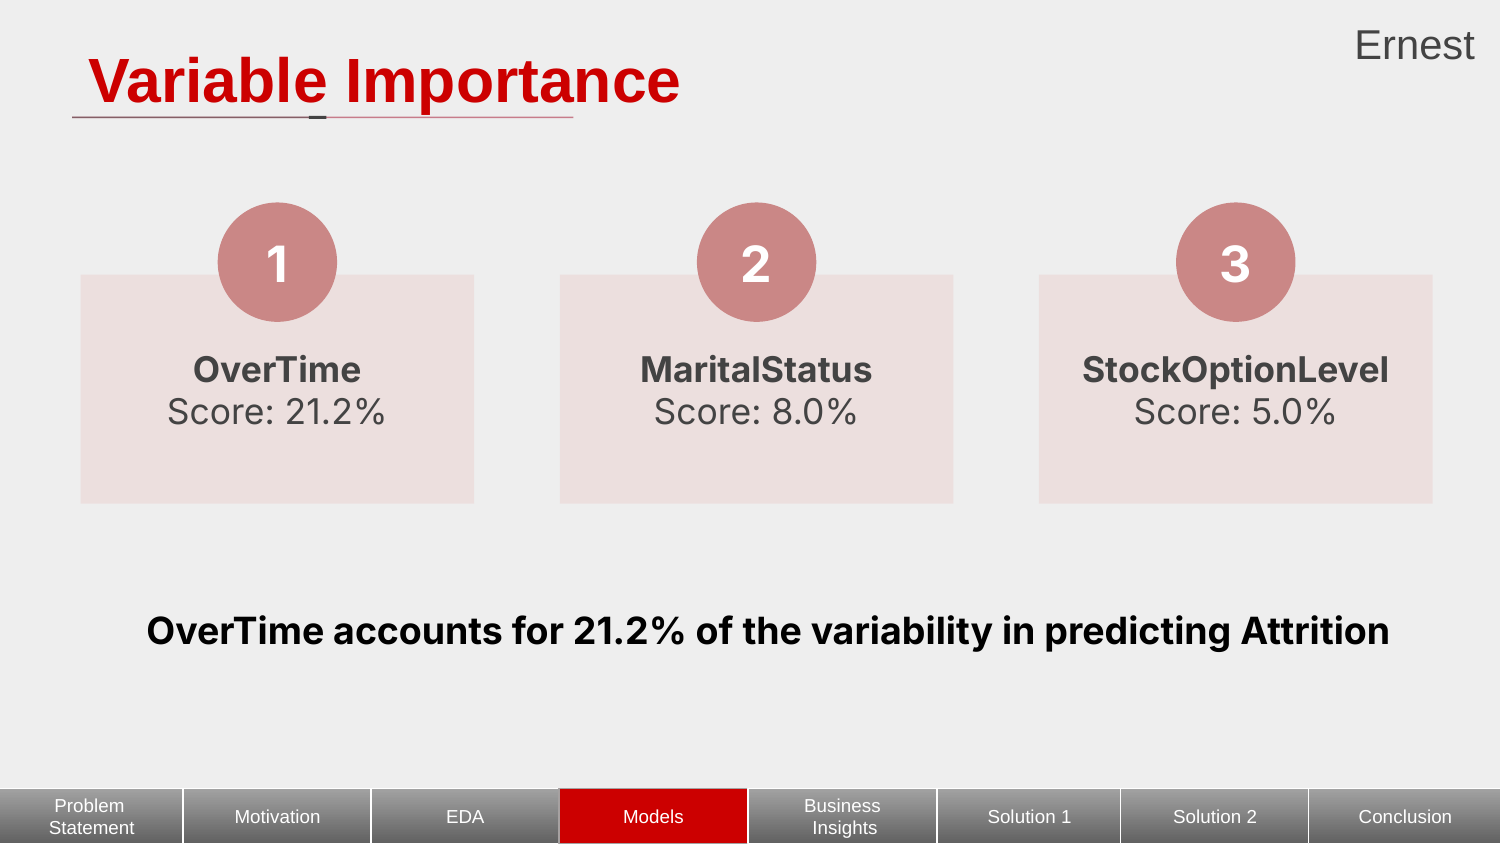

Ernest
# Variable Importance

1
2
3
OverTime
Score: 21.2%
MaritalStatus
Score: 8.0%
StockOptionLevel
Score: 5.0%
OverTime accounts for 21.2% of the variability in predicting Attrition
Problem
Statement
Motivation
EDA
Models
Business
 Insights
Solution 1
Solution 2
Conclusion